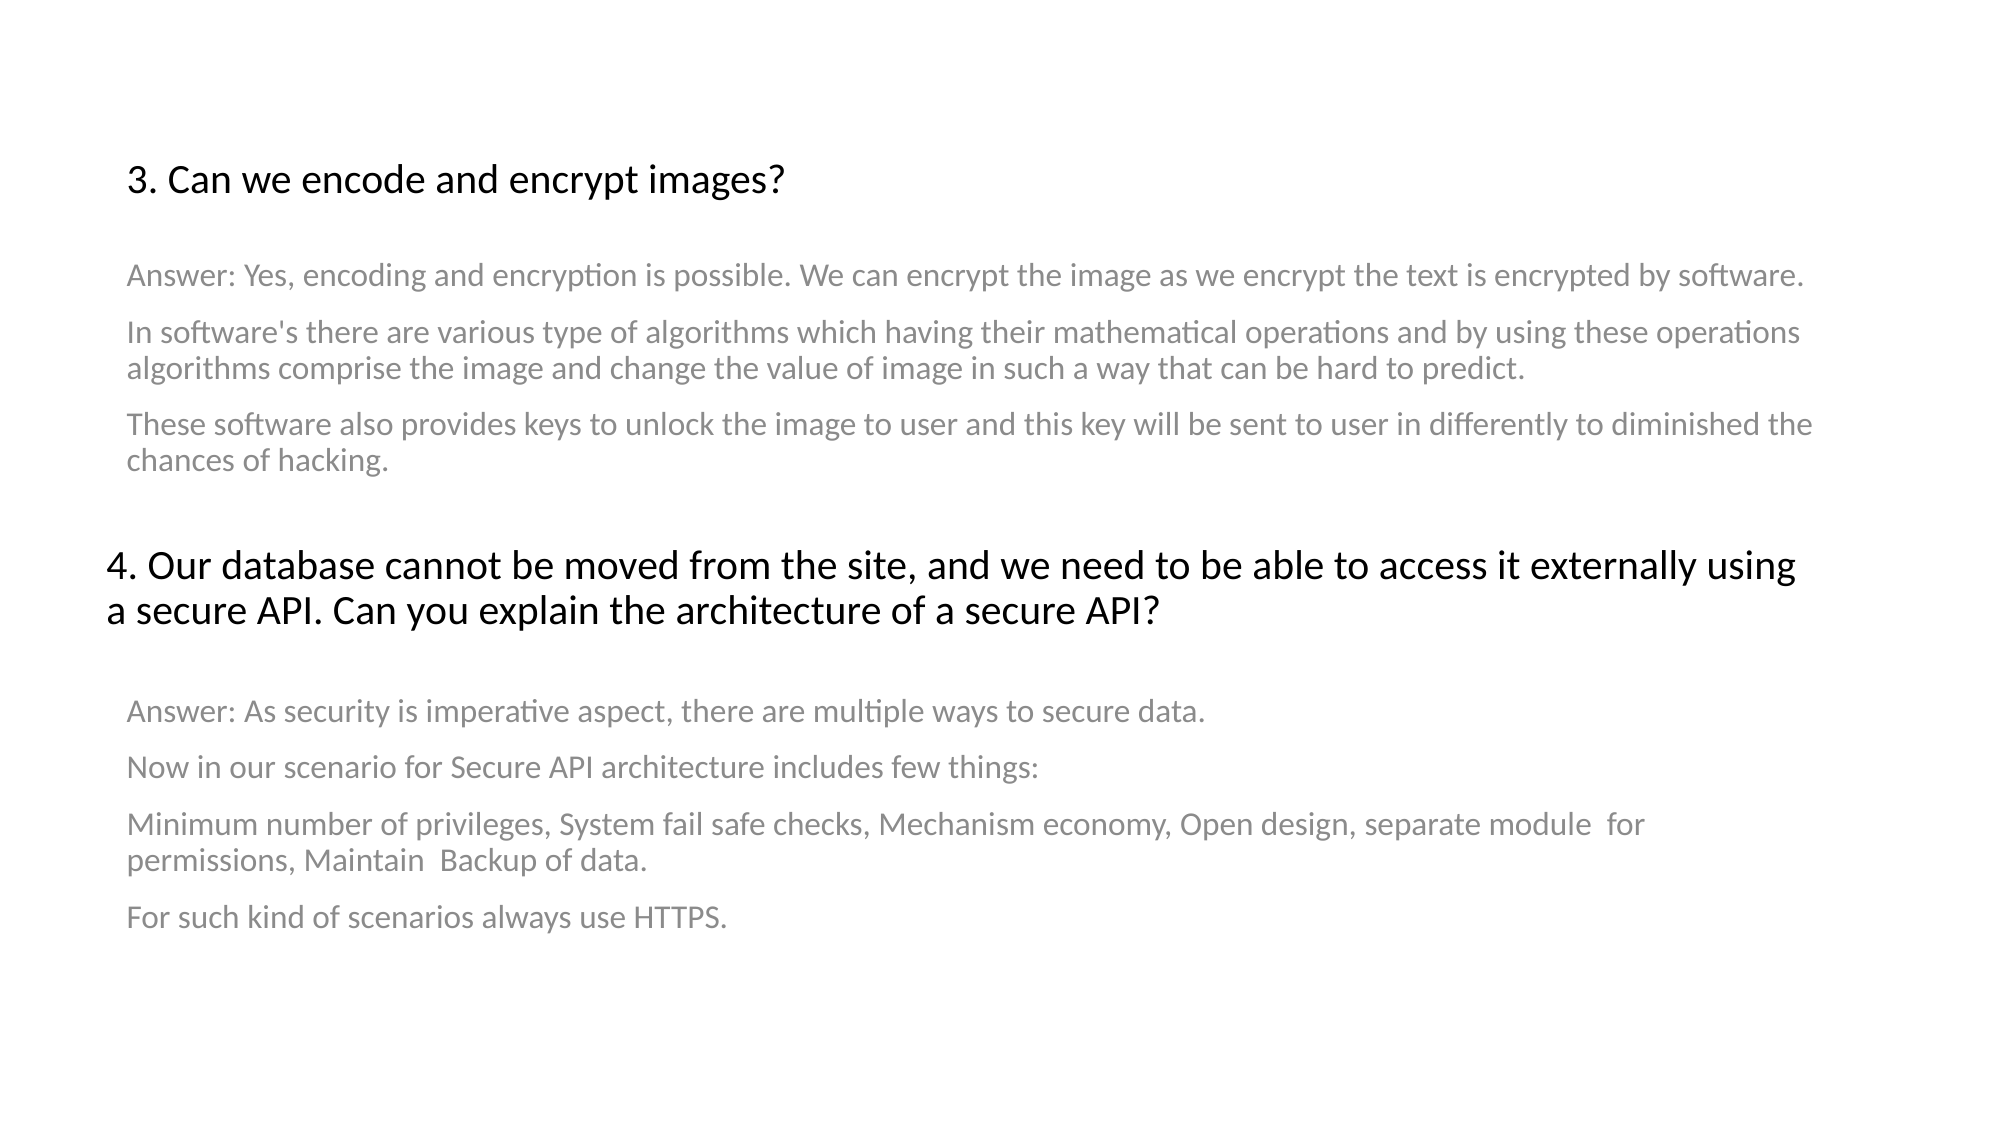

# 3. Can we encode and encrypt images?
Answer: Yes, encoding and encryption is possible. We can encrypt the image as we encrypt the text is encrypted by software.
In software's there are various type of algorithms which having their mathematical operations and by using these operations algorithms comprise the image and change the value of image in such a way that can be hard to predict.
These software also provides keys to unlock the image to user and this key will be sent to user in differently to diminished the chances of hacking.
4. Our database cannot be moved from the site, and we need to be able to access it externally using a secure API. Can you explain the architecture of a secure API?
Answer: As security is imperative aspect, there are multiple ways to secure data.
Now in our scenario for Secure API architecture includes few things:
Minimum number of privileges, System fail safe checks, Mechanism economy, Open design, separate module  for permissions, Maintain  Backup of data.
For such kind of scenarios always use HTTPS.